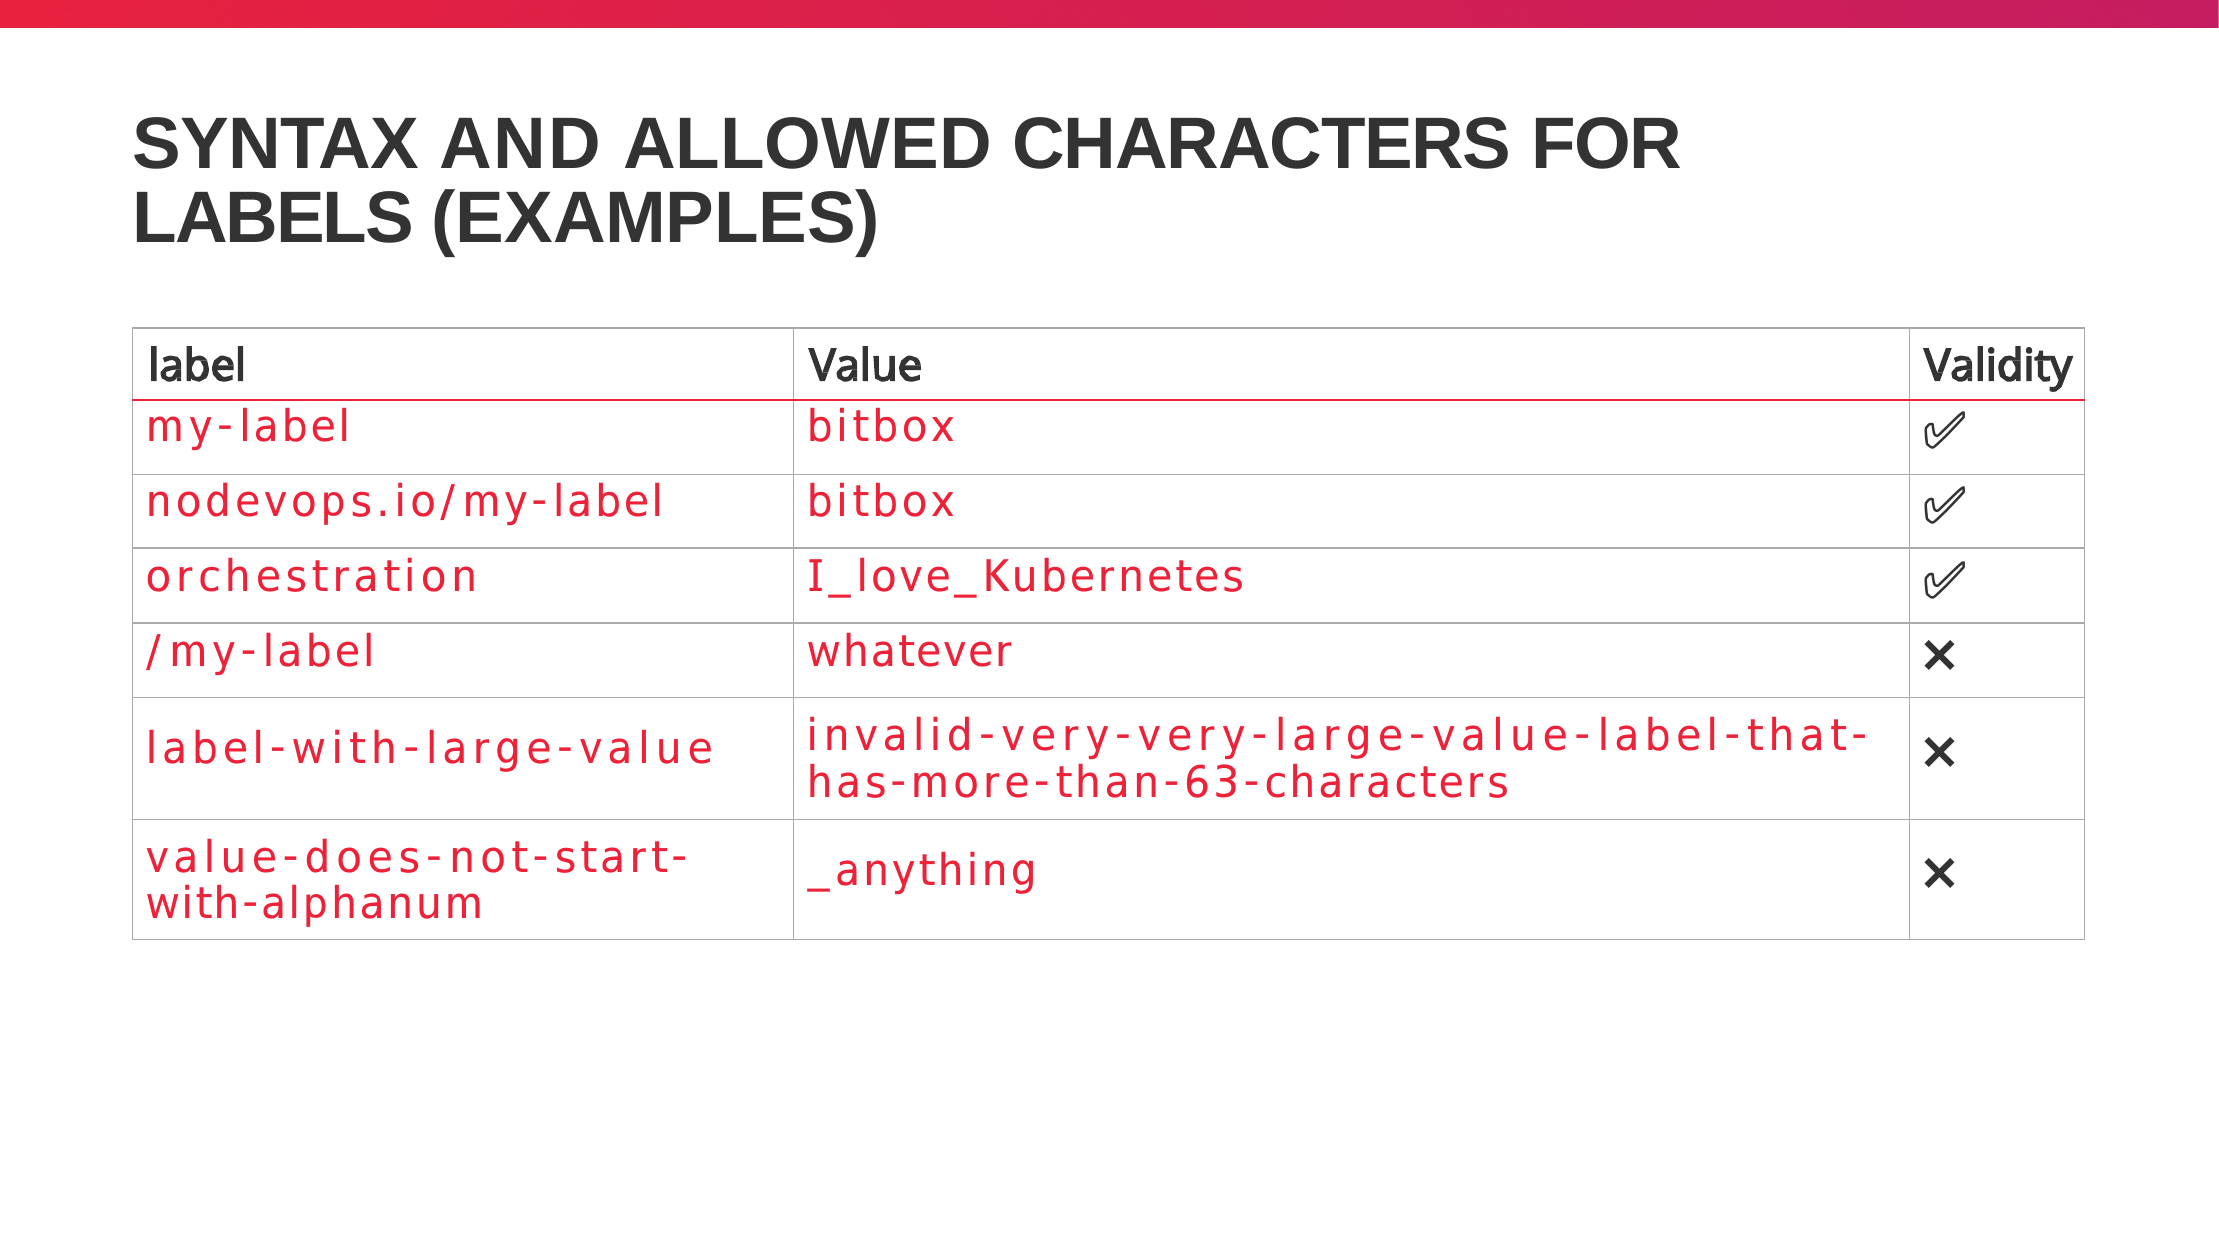

# SYNTAX AND ALLOWED CHARACTERS FOR LABELS (EXAMPLES)
|  |  |  |
| --- | --- | --- |
| my-label | bitbox | ✅ |
| nodevops.io/my-label | bitbox | ✅ |
| orchestration | I\_love\_Kubernetes | ✅ |
| /my-label | whatever | ❌ |
| label-with-large-value | invalid-very-very-large-value-label-that- has-more-than-63-characters | ❌ |
| value-does-not-start- with-alphanum | \_anything | ❌ |